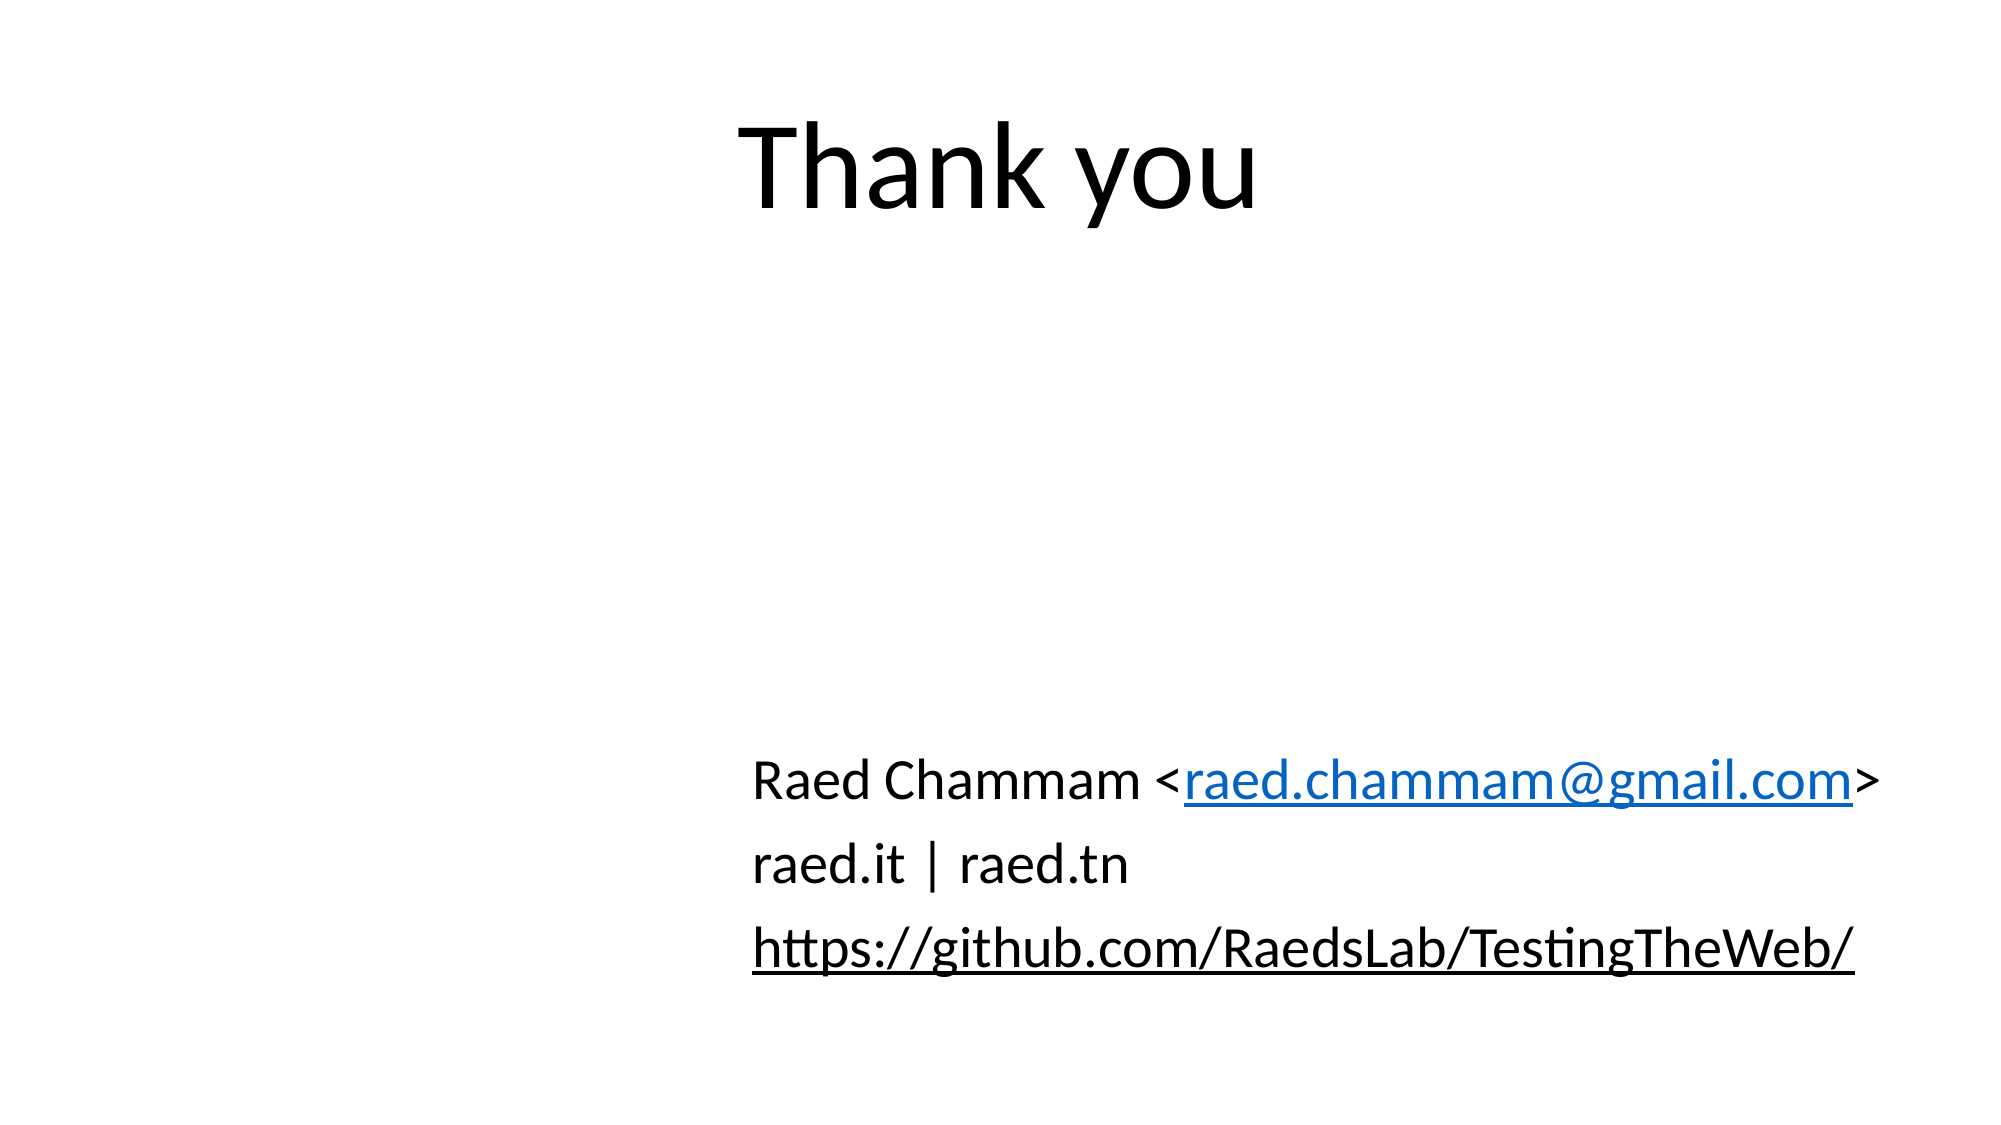

# Thank you
Raed Chammam <raed.chammam@gmail.com>
raed.it | raed.tn
https://github.com/RaedsLab/TestingTheWeb/